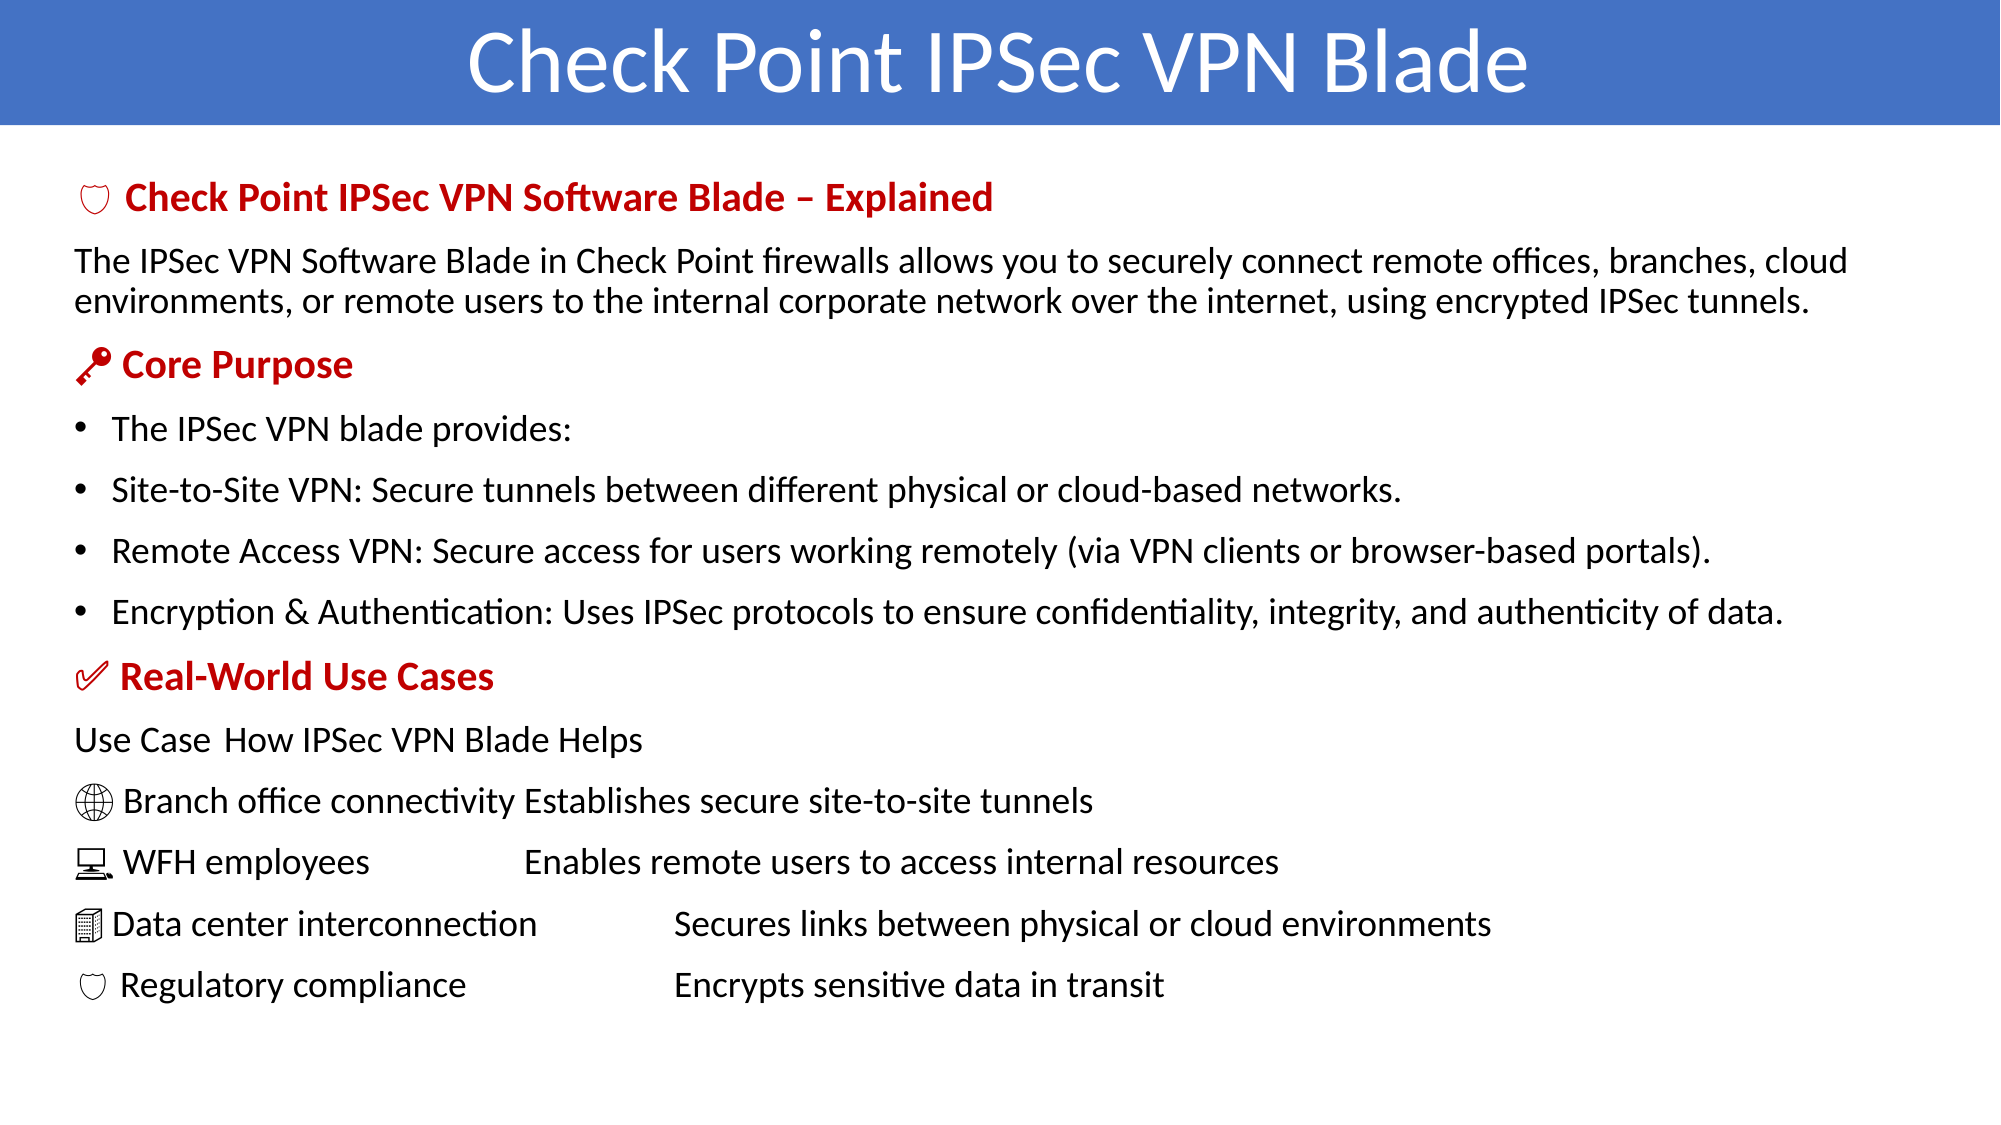

# Check Point IPSec VPN Blade
🛡️ Check Point IPSec VPN Software Blade – Explained
The IPSec VPN Software Blade in Check Point firewalls allows you to securely connect remote offices, branches, cloud environments, or remote users to the internal corporate network over the internet, using encrypted IPSec tunnels.
🔑 Core Purpose
The IPSec VPN blade provides:
Site-to-Site VPN: Secure tunnels between different physical or cloud-based networks.
Remote Access VPN: Secure access for users working remotely (via VPN clients or browser-based portals).
Encryption & Authentication: Uses IPSec protocols to ensure confidentiality, integrity, and authenticity of data.
✅ Real-World Use Cases
Use Case	How IPSec VPN Blade Helps
🌐 Branch office connectivity	Establishes secure site-to-site tunnels
💻 WFH employees		Enables remote users to access internal resources
🏢 Data center interconnection	Secures links between physical or cloud environments
🛡️ Regulatory compliance		Encrypts sensitive data in transit